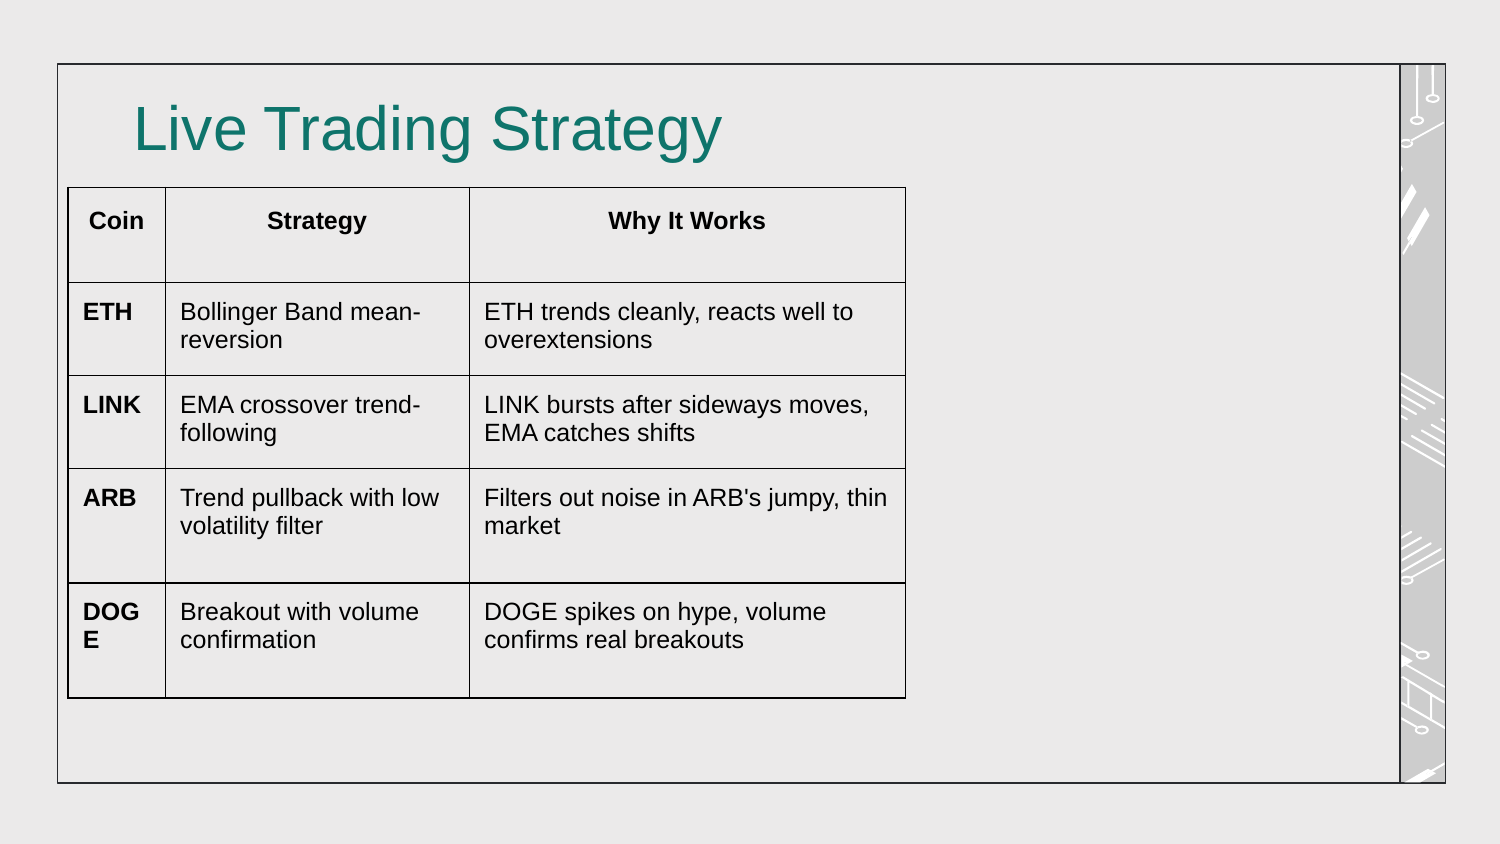

# Live Trading Strategy
| Coin | Strategy | Why It Works |
| --- | --- | --- |
| ETH | Bollinger Band mean-reversion | ETH trends cleanly, reacts well to overextensions |
| LINK | EMA crossover trend-following | LINK bursts after sideways moves, EMA catches shifts |
| ARB | Trend pullback with low volatility filter | Filters out noise in ARB's jumpy, thin market |
| DOGE | Breakout with volume confirmation | DOGE spikes on hype, volume confirms real breakouts |